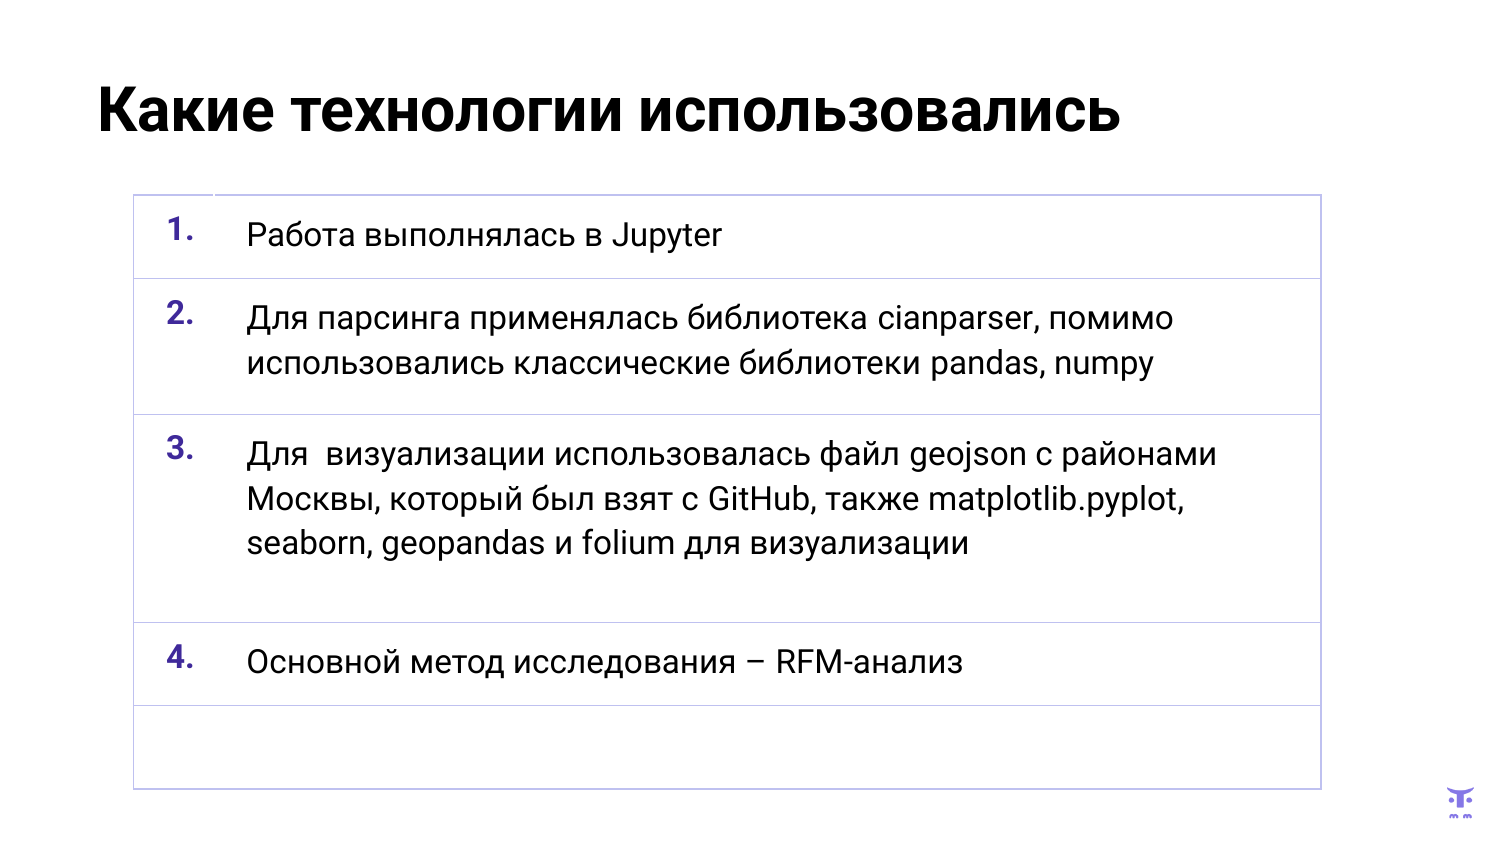

# Какие технологии использовались

| 1. | Работа выполнялась в Jupyter |
| --- | --- |
| 2. | Для парсинга применялась библиотека cianparser, помимо использовались классические библиотеки pandas, numpy |
| 3. | Для визуализации использовалась файл geojson c районами Москвы, который был взят с GitHub, также matplotlib.pyplot, seaborn, geopandas и folium для визуализации |
| 4. | Основной метод исследования – RFM-анализ |
|  |  |